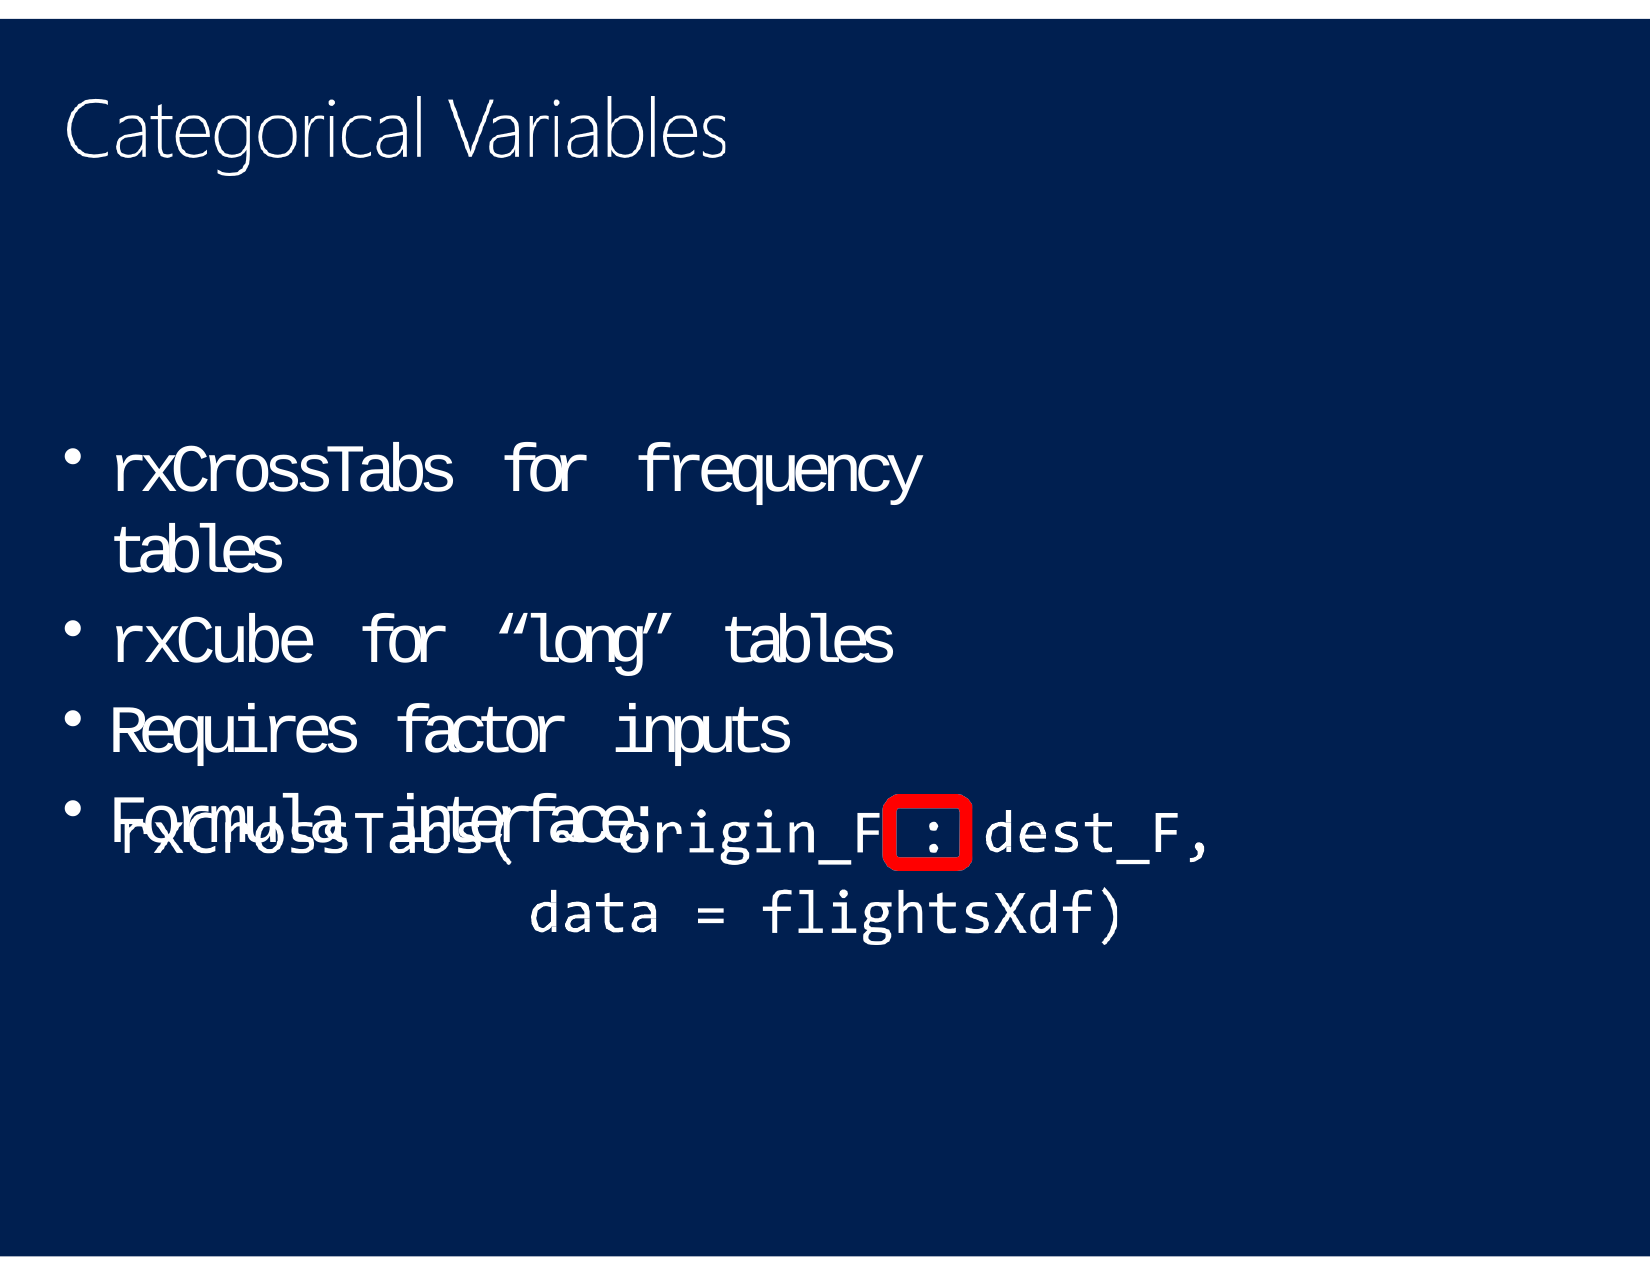

rxCrossTabs for frequency tables
rxCube for “long” tables
Requires factor inputs
Formula interface: